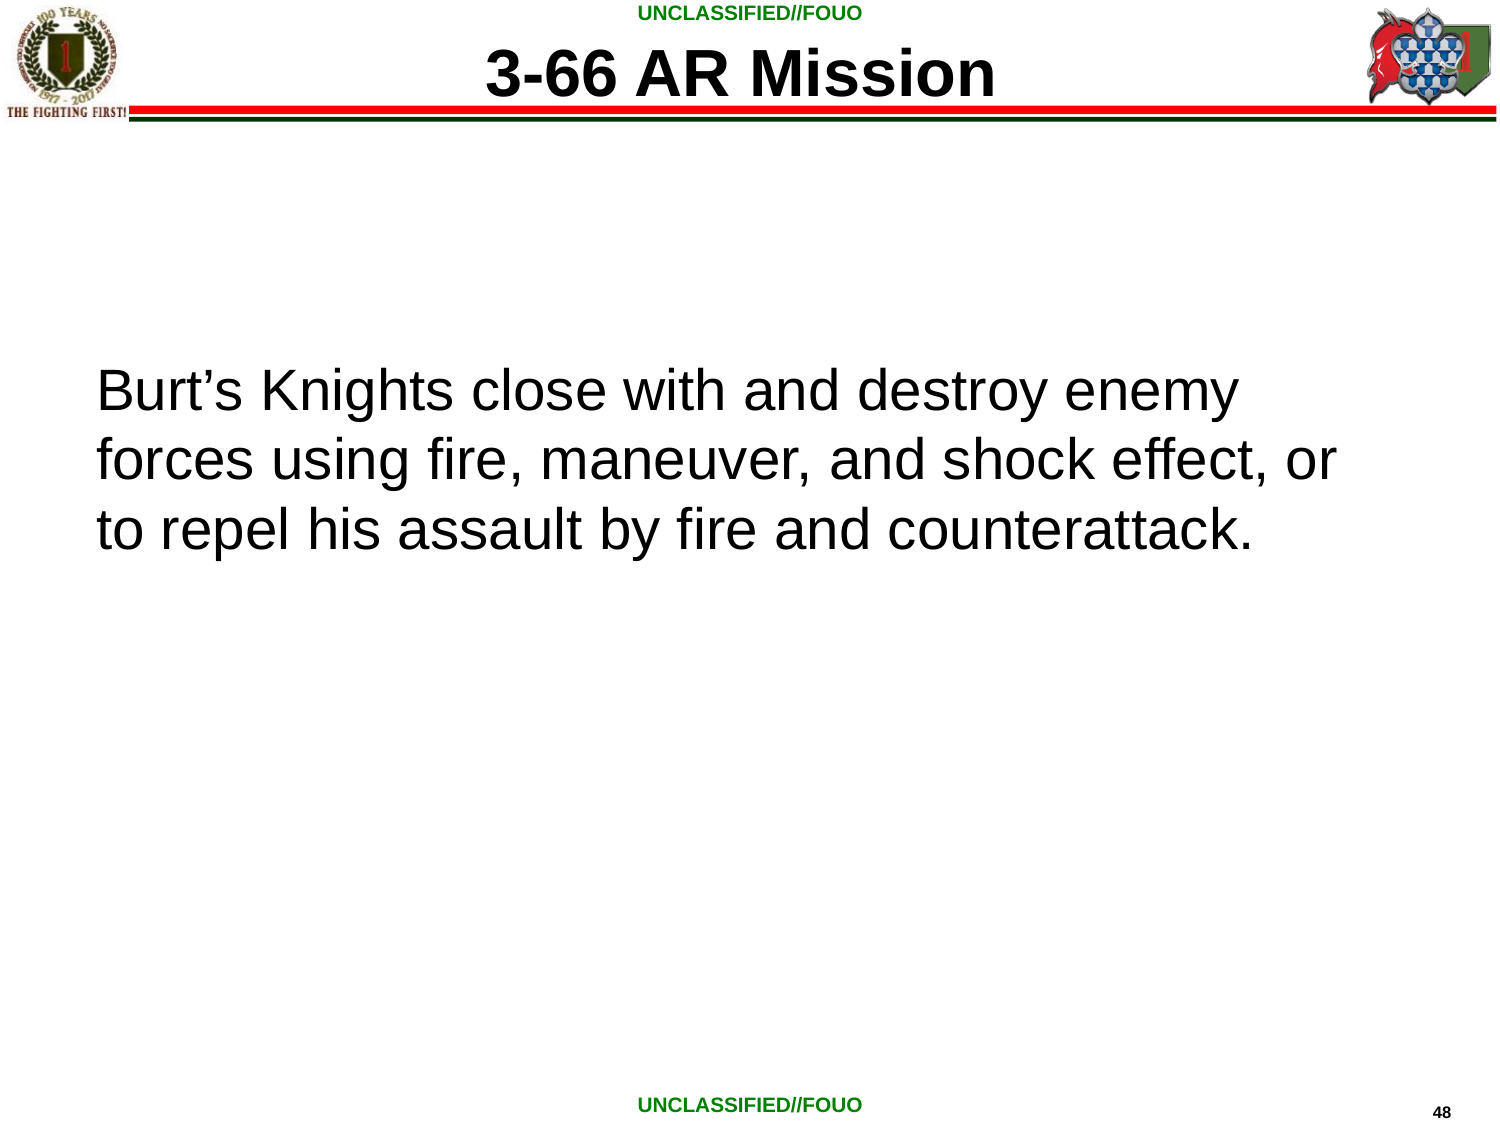

3-66 AR Mission

Burt’s Knights close with and destroy enemy forces using fire, maneuver, and shock effect, or to repel his assault by fire and counterattack.